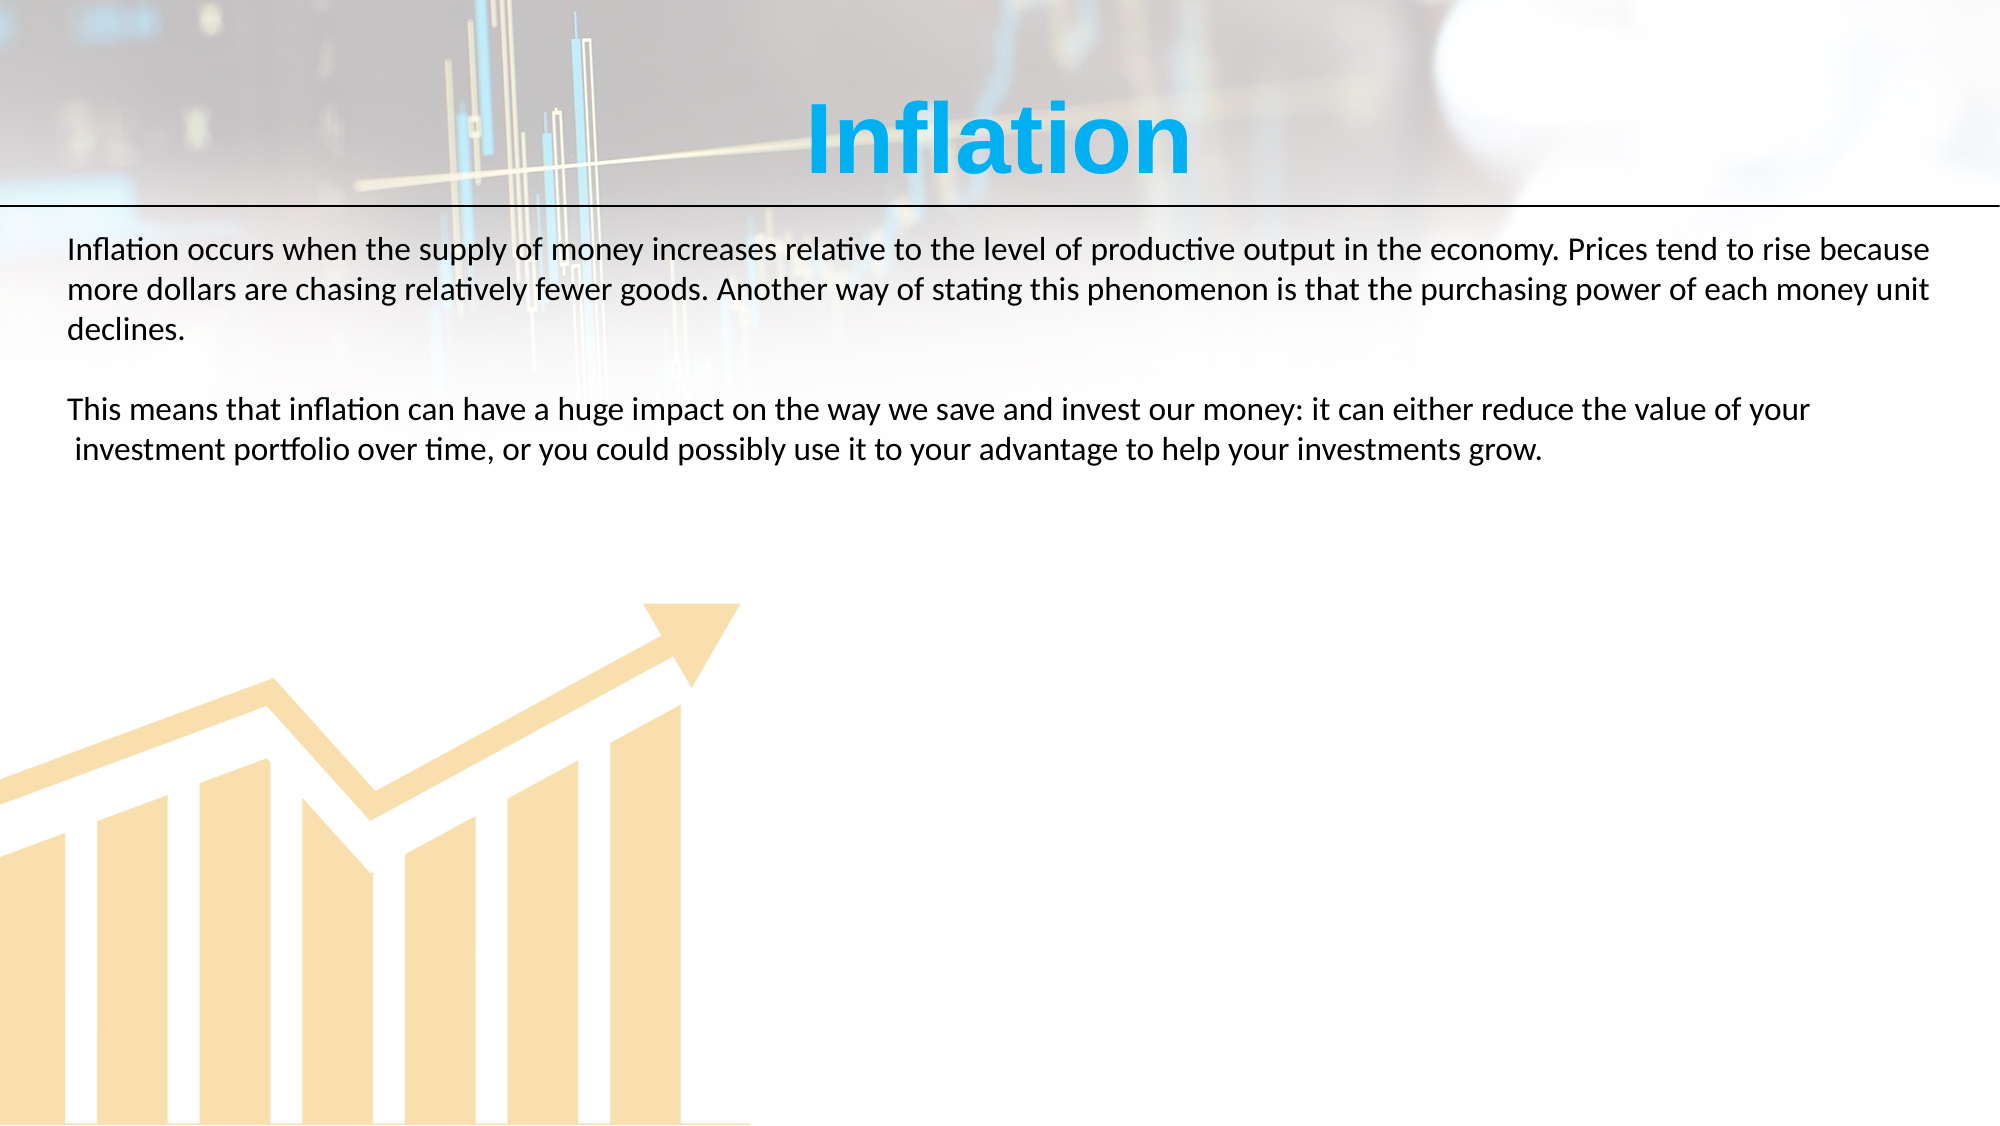

Inflation
Inflation occurs when the supply of money increases relative to the level of productive output in the economy. Prices tend to rise because more dollars are chasing relatively fewer goods. Another way of stating this phenomenon is that the purchasing power of each money unit declines.

This means that inflation can have a huge impact on the way we save and invest our money: it can either reduce the value of your                  investment portfolio over time, or you could possibly use it to your advantage to help your investments grow.